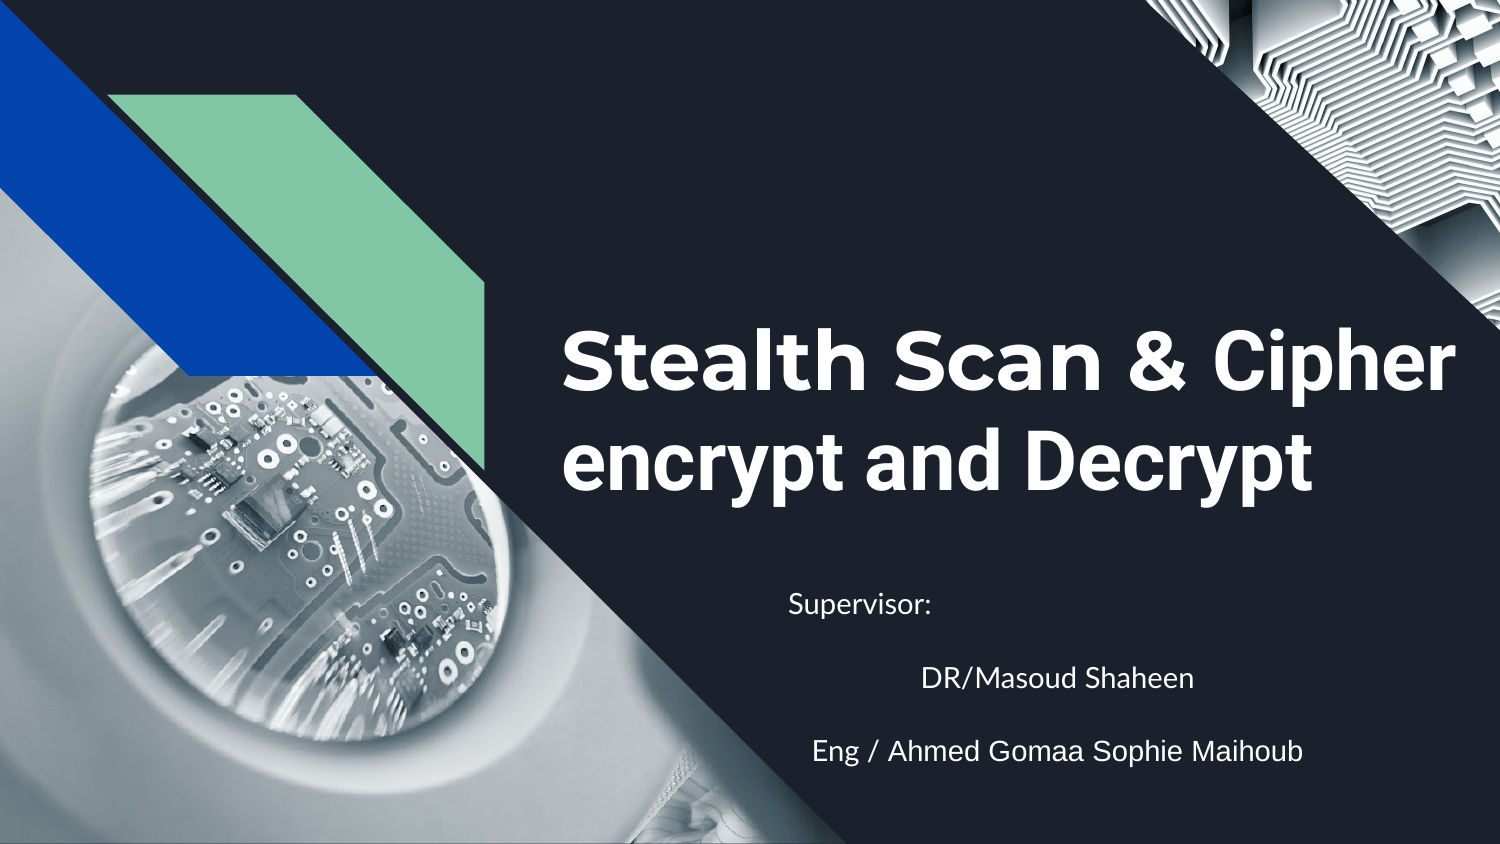

# Stealth Scan & Cipher encrypt and Decrypt
Supervisor:
DR/Masoud Shaheen
Eng / Ahmed Gomaa Sophie Maihoub